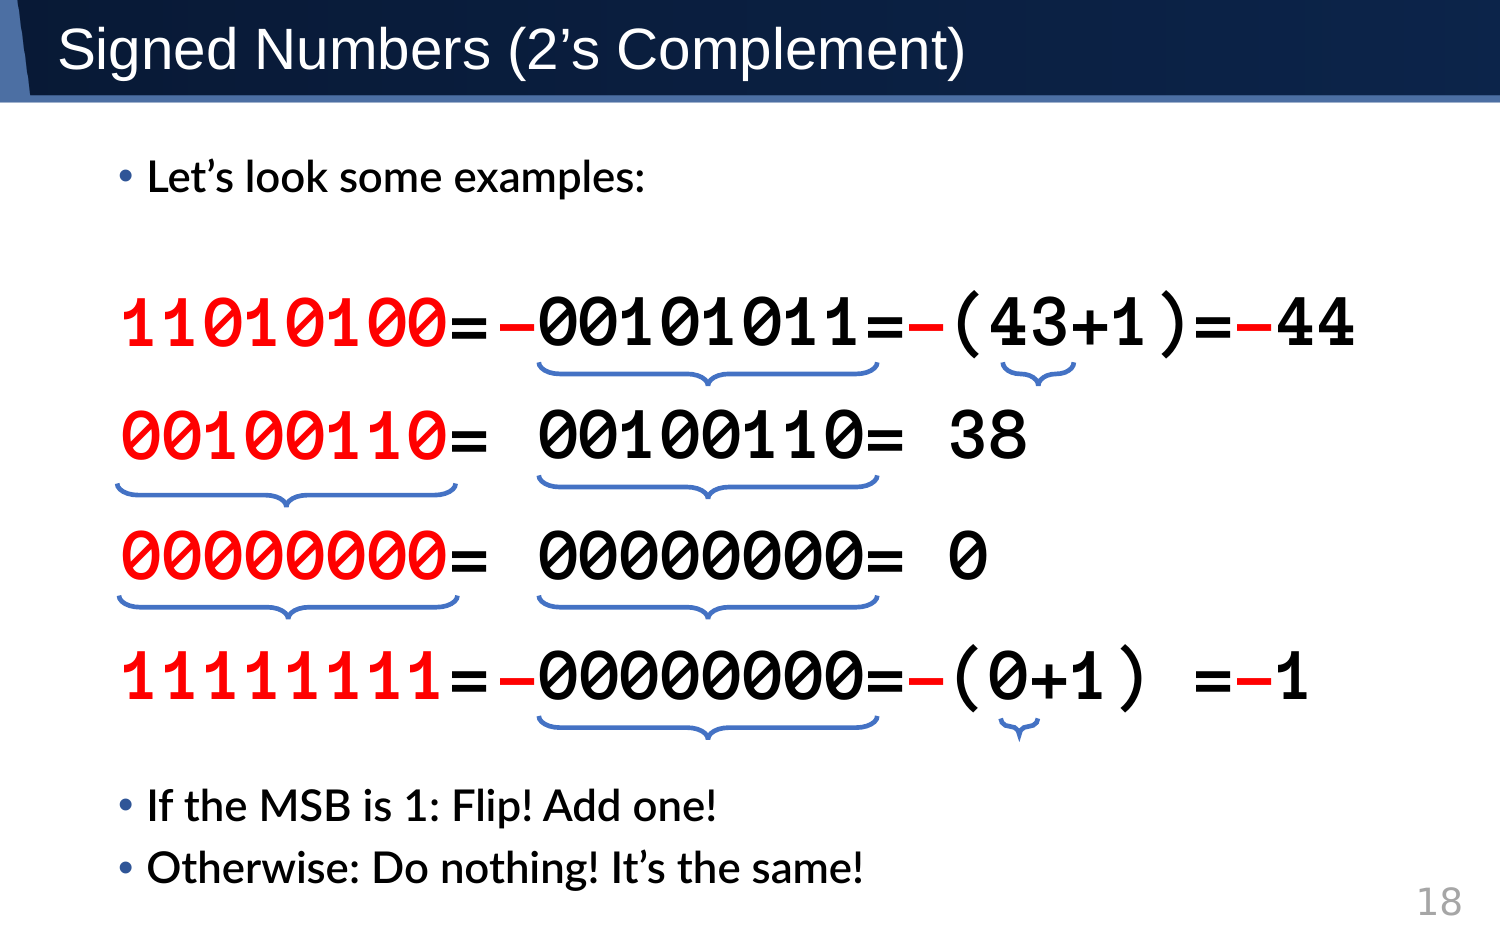

# Signed Numbers (2’s Complement)
Let’s look some examples:

If the MSB is 1: Flip! Add one!
Otherwise: Do nothing! It’s the same!

-00101011=-(43+1)=-44
11010100=

 00100110= 38
00100110=

 00000000= 0
00000000=

-00000000=-(0+1) =-1
11111111=

18